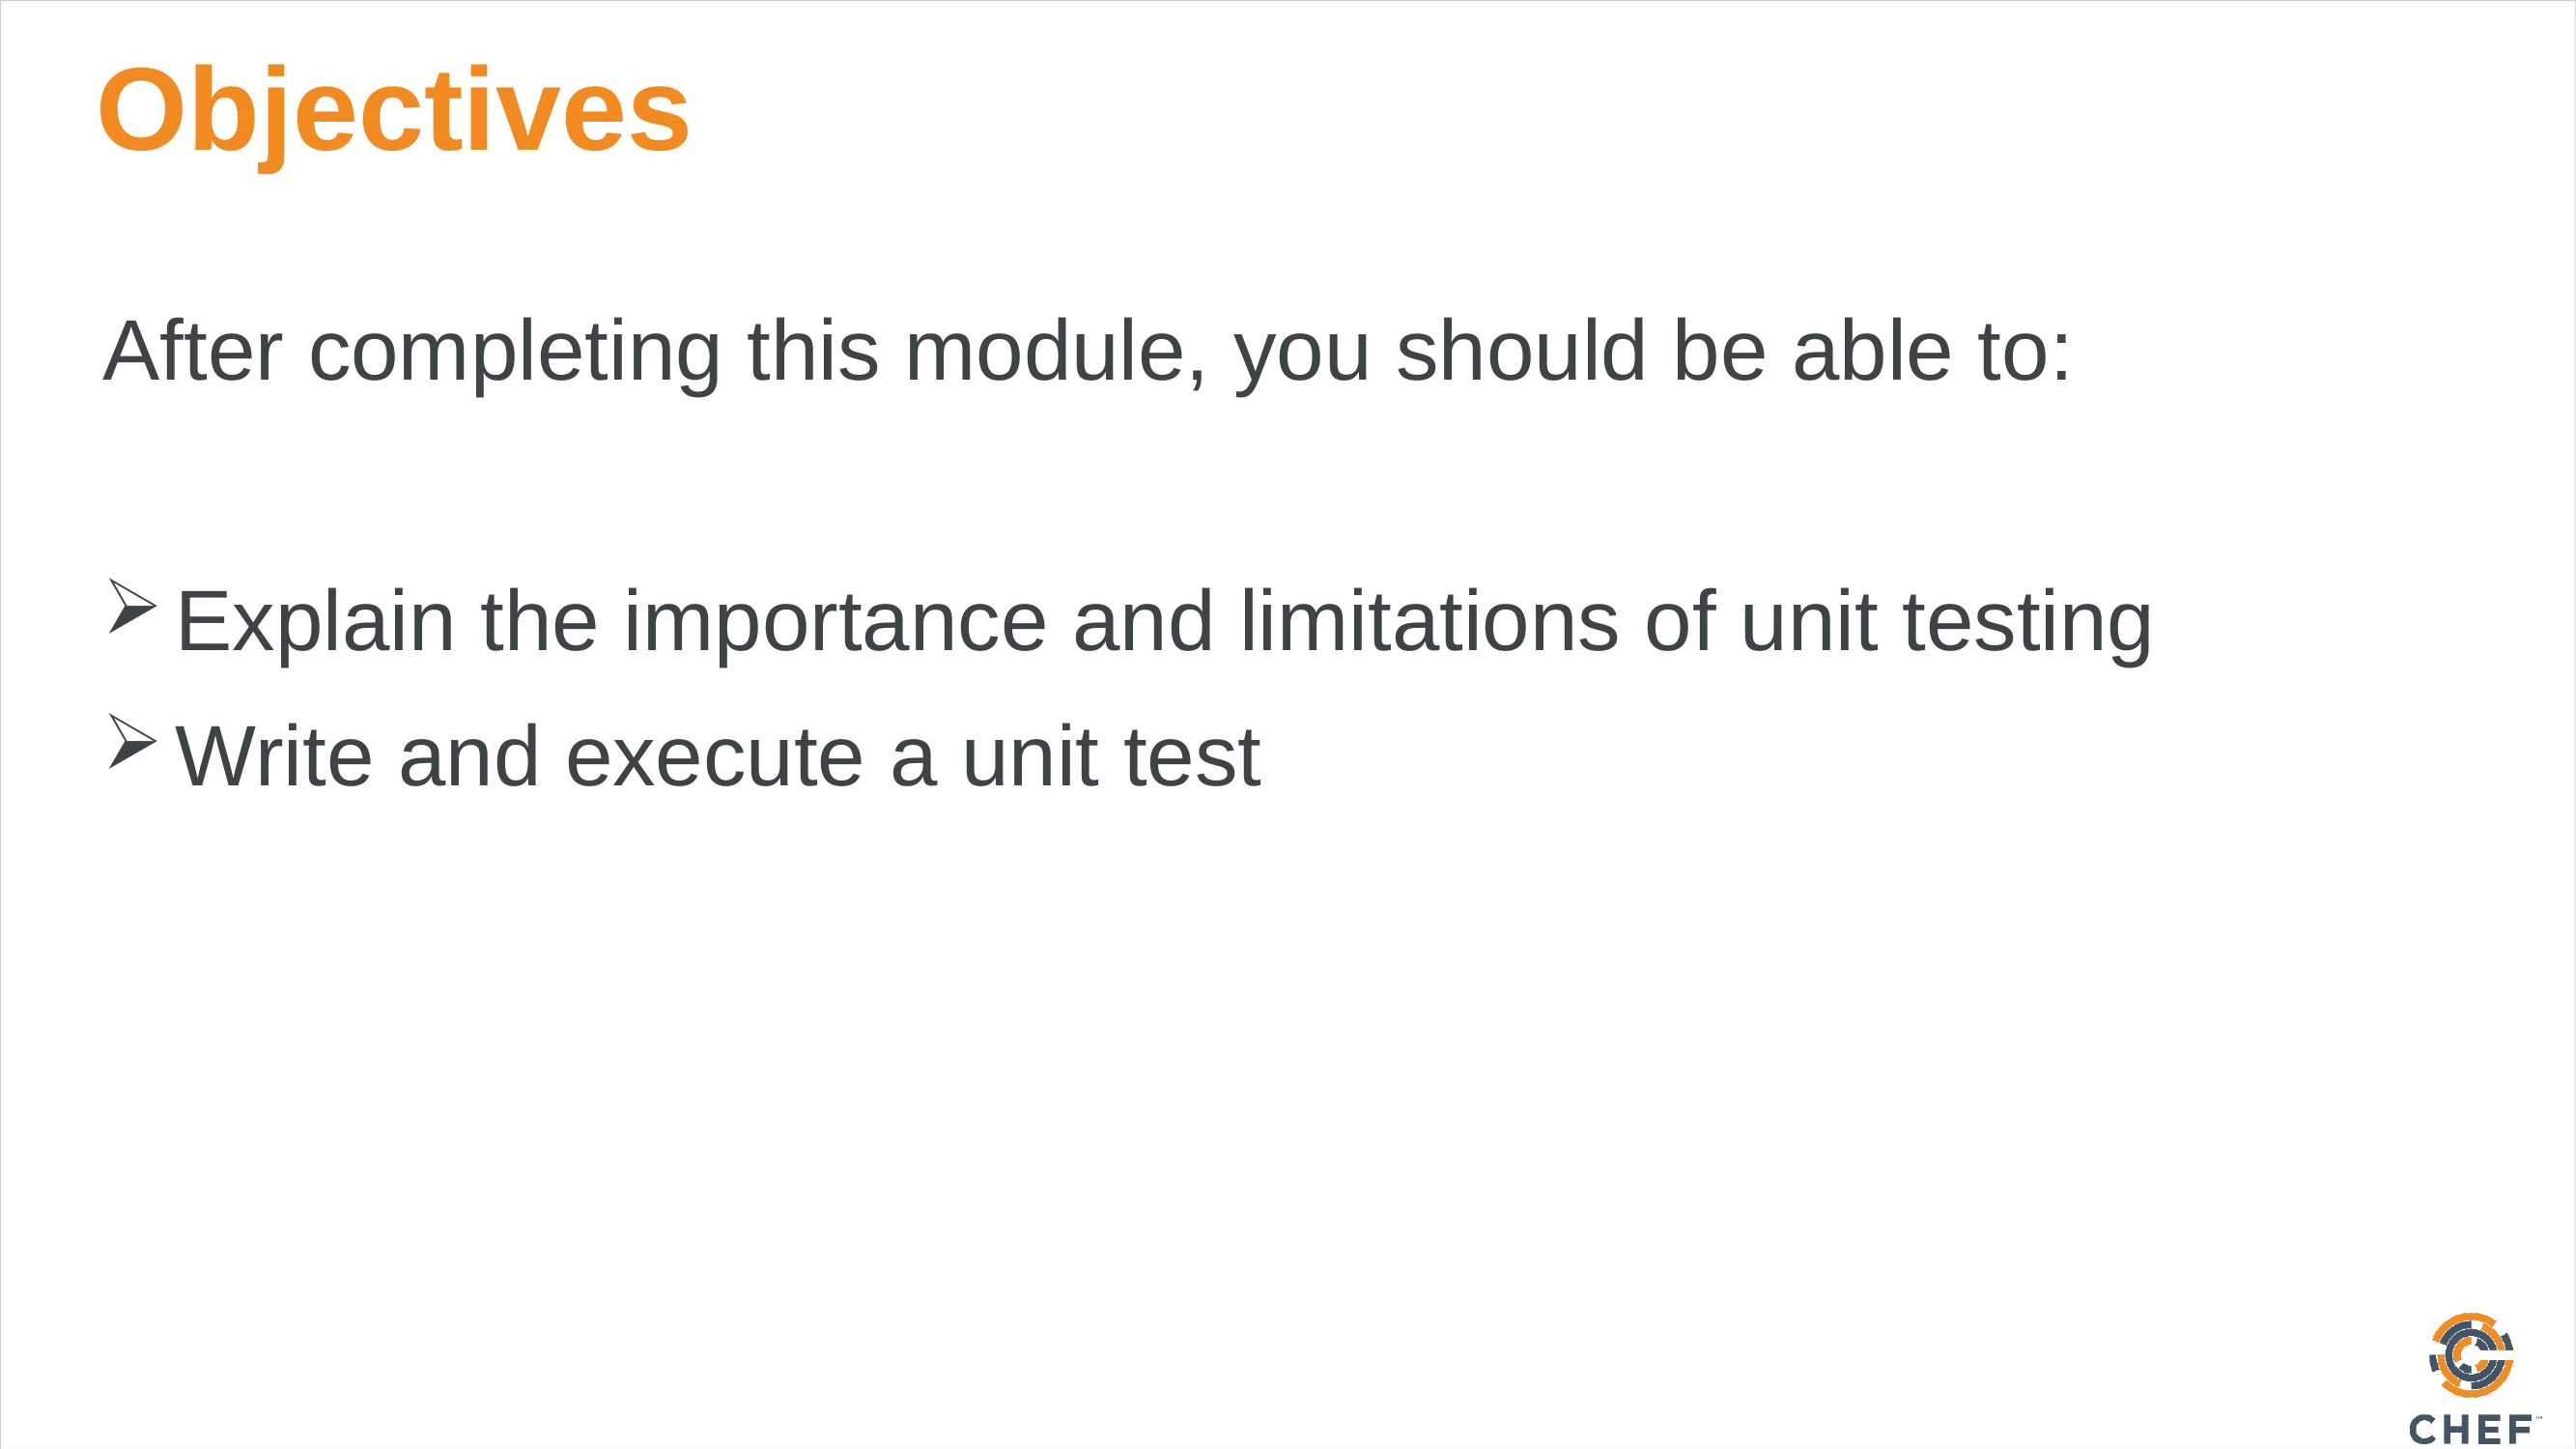

# Objectives
After completing this module, you should be able to:

Explain the importance and limitations of unit testing
Write and execute a unit test